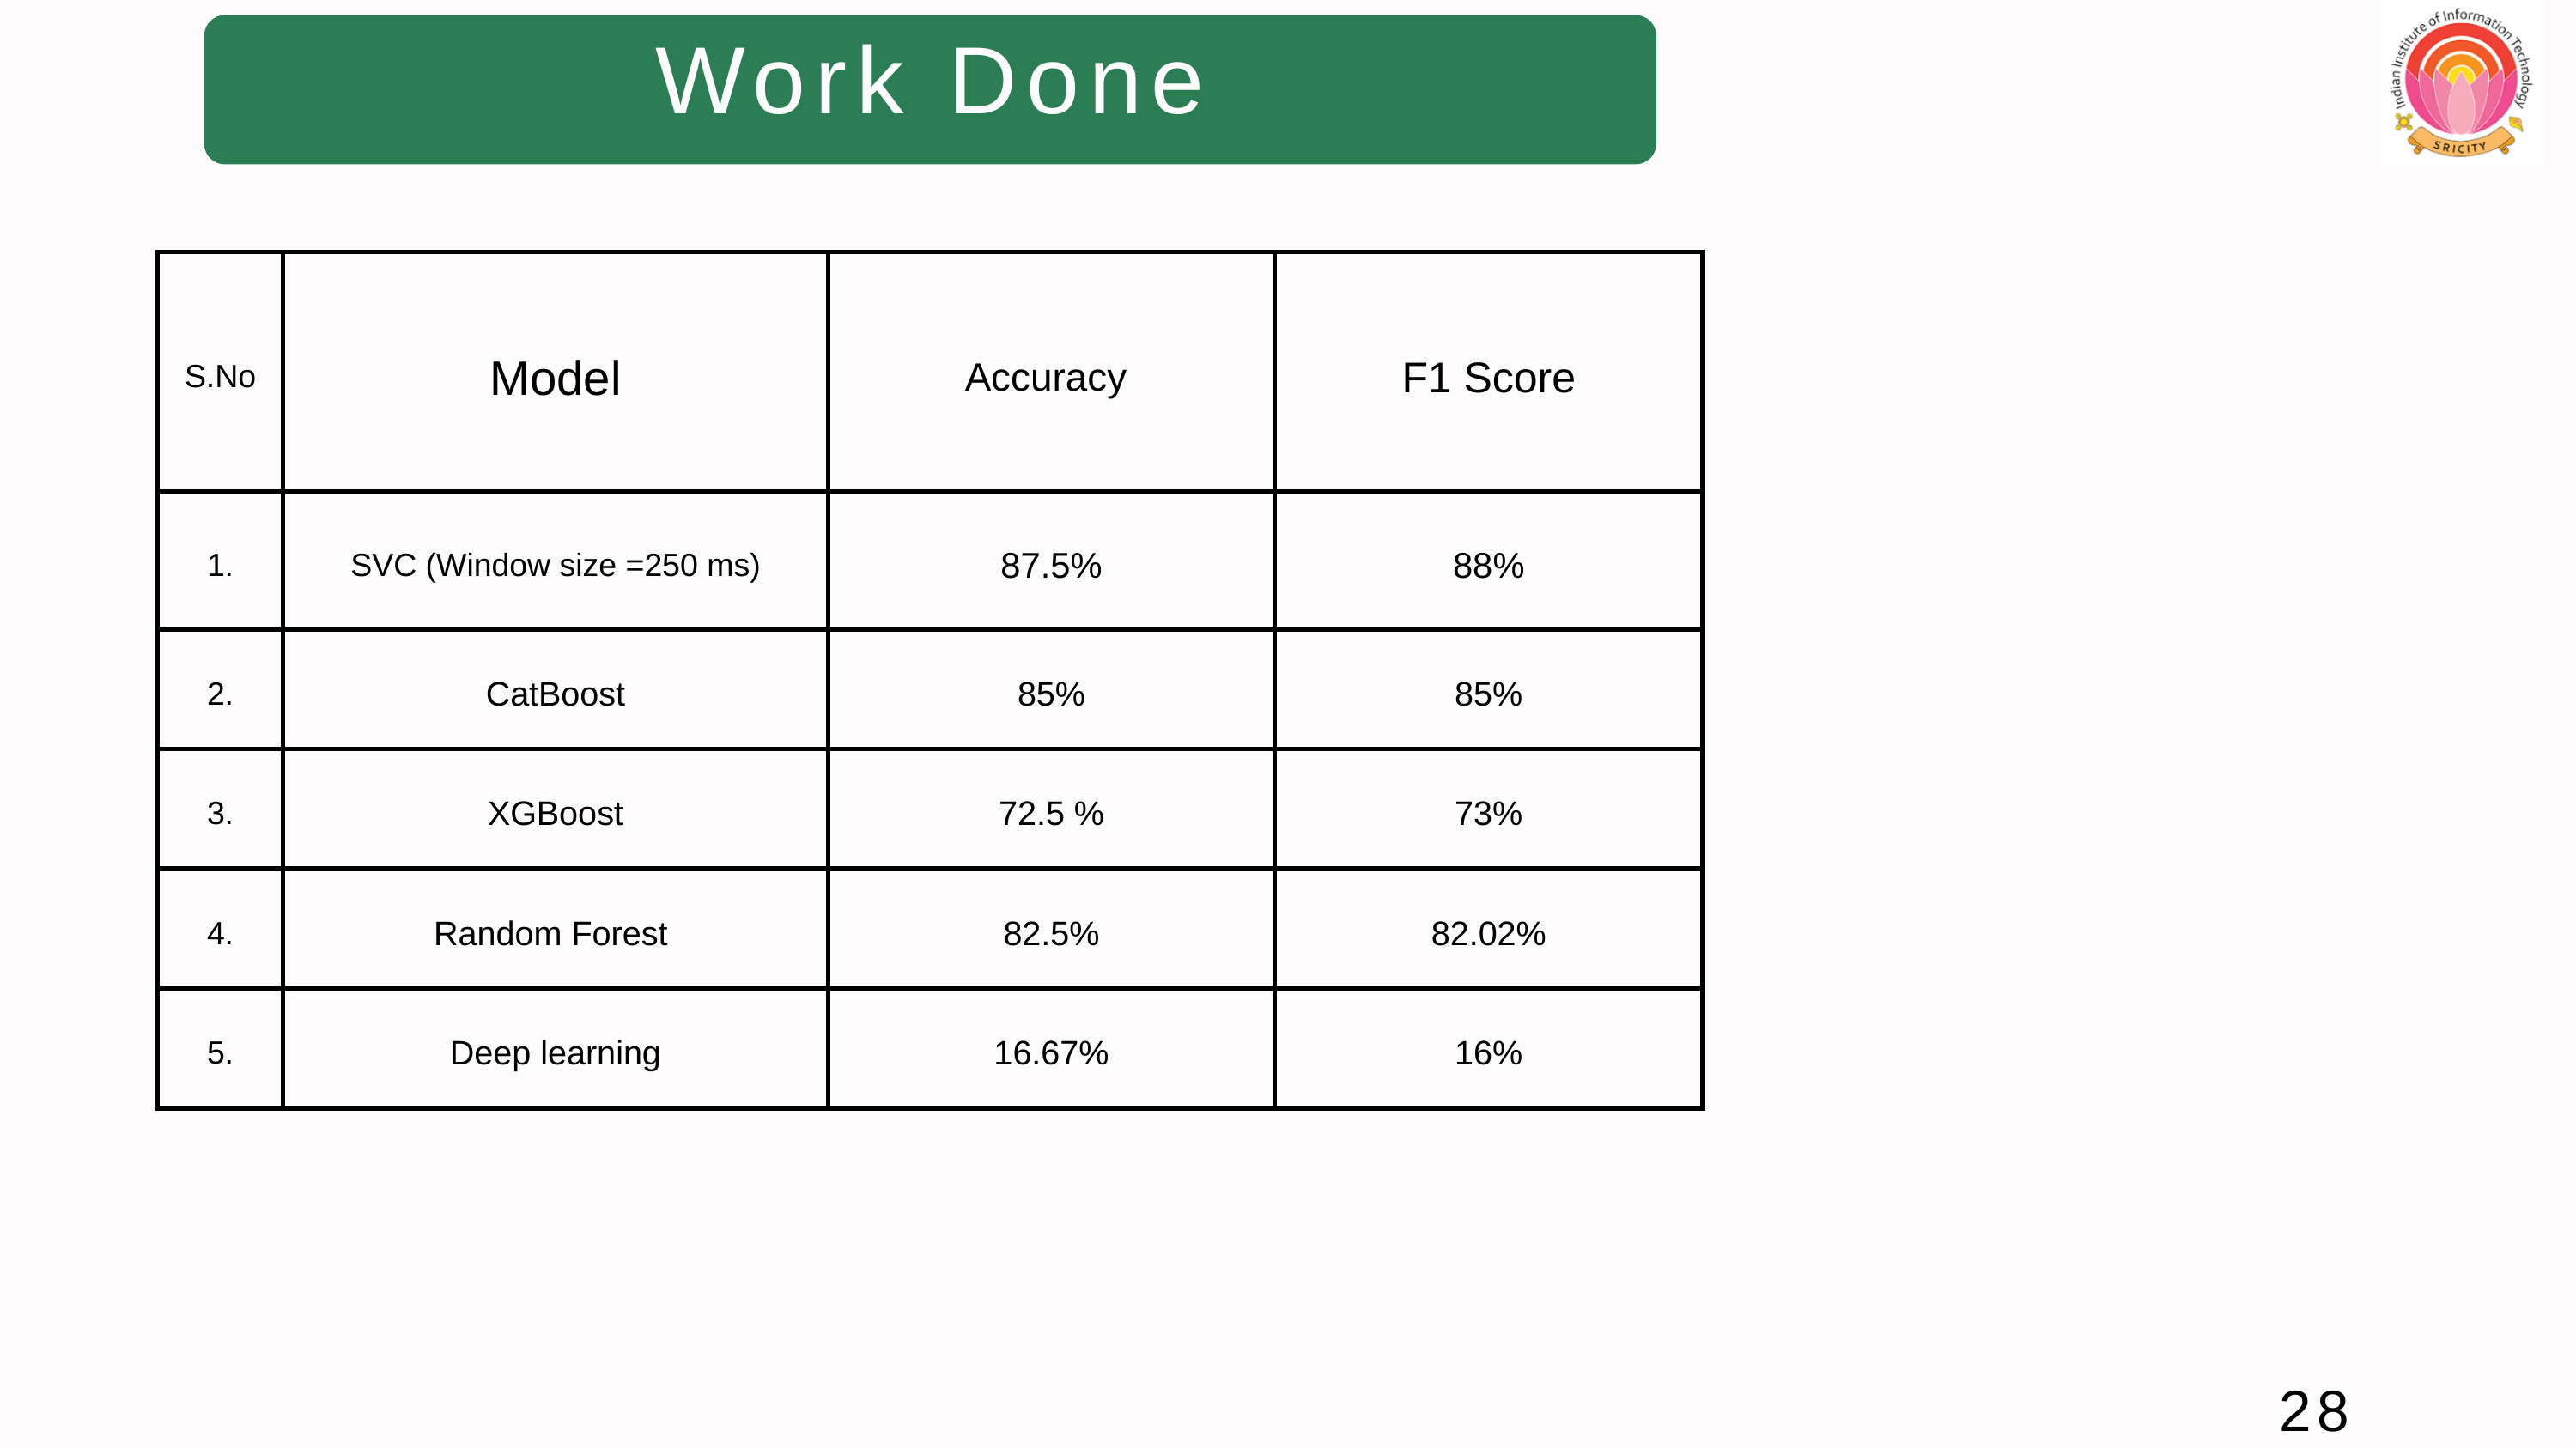

Work Done
| S.No | Model | Accuracy | F1 Score |
| --- | --- | --- | --- |
| 1. | SVC (Window size =250 ms) | 87.5% | 88% |
| 2. | CatBoost | 85% | 85% |
| 3. | XGBoost | 72.5 % | 73% |
| 4. | Random Forest | 82.5% | 82.02% |
| 5. | Deep learning | 16.67% | 16% |

28